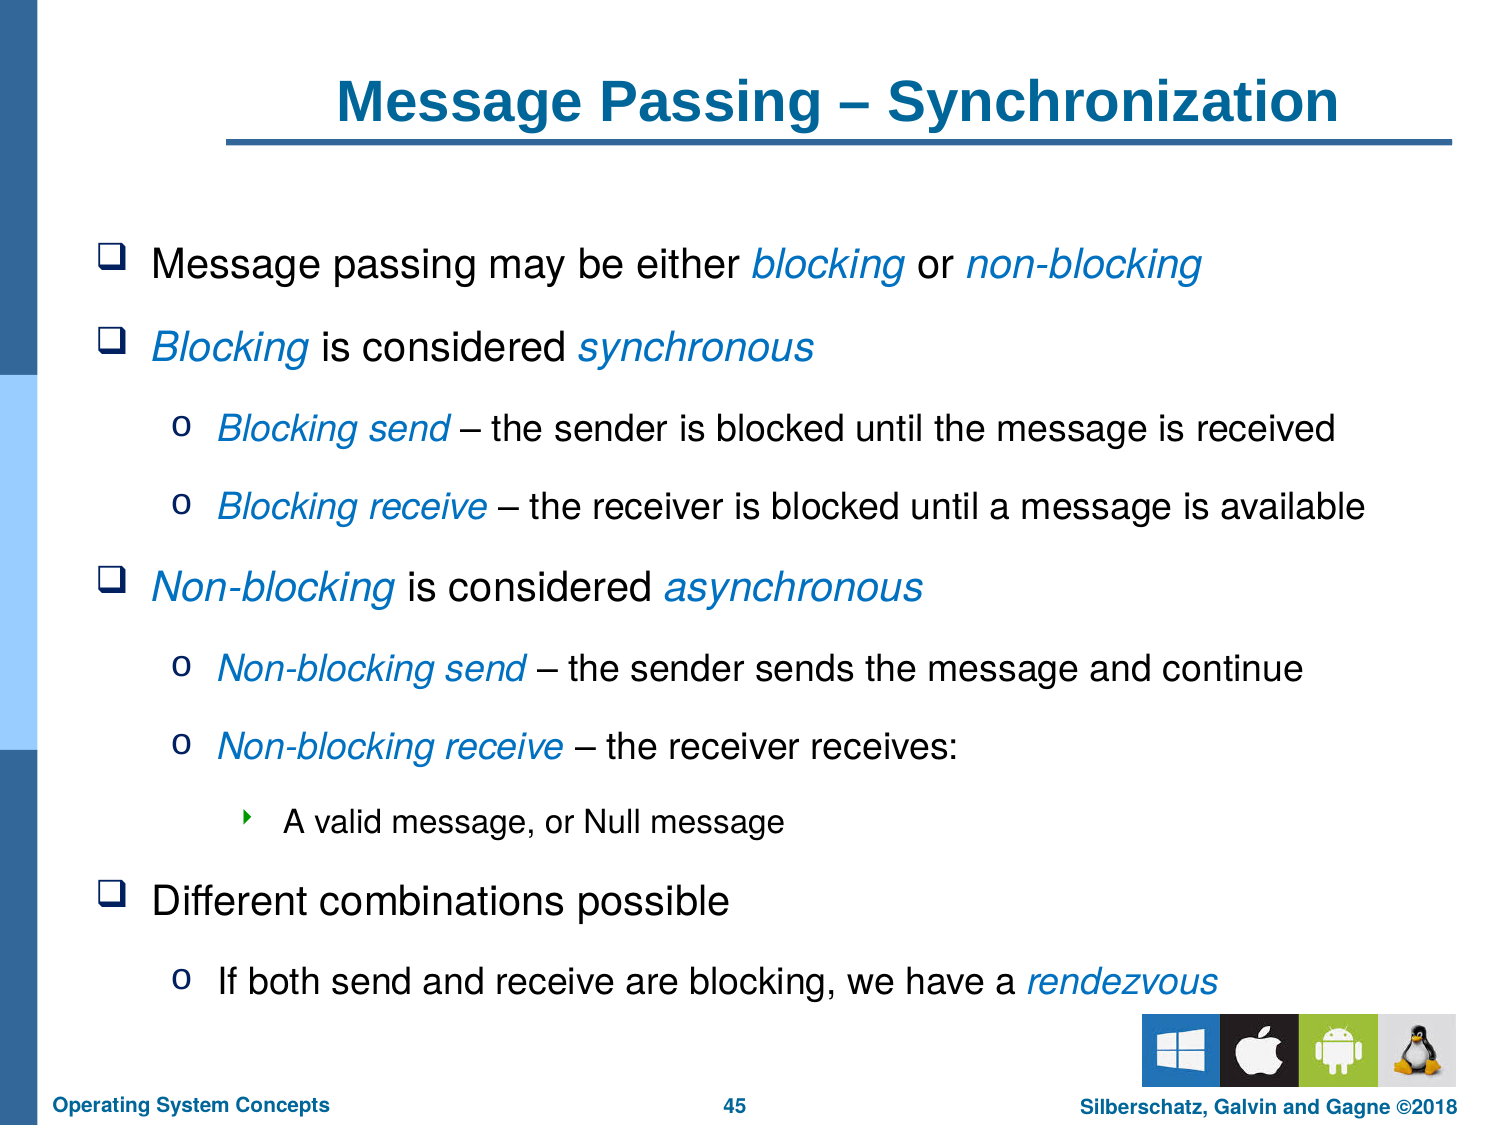

# Message Passing – Synchronization
Message passing may be either blocking or non-blocking
Blocking is considered synchronous
Blocking send – the sender is blocked until the message is received
Blocking receive – the receiver is blocked until a message is available
Non-blocking is considered asynchronous
Non-blocking send – the sender sends the message and continue
Non-blocking receive – the receiver receives:
 A valid message, or Null message
Different combinations possible
If both send and receive are blocking, we have a rendezvous